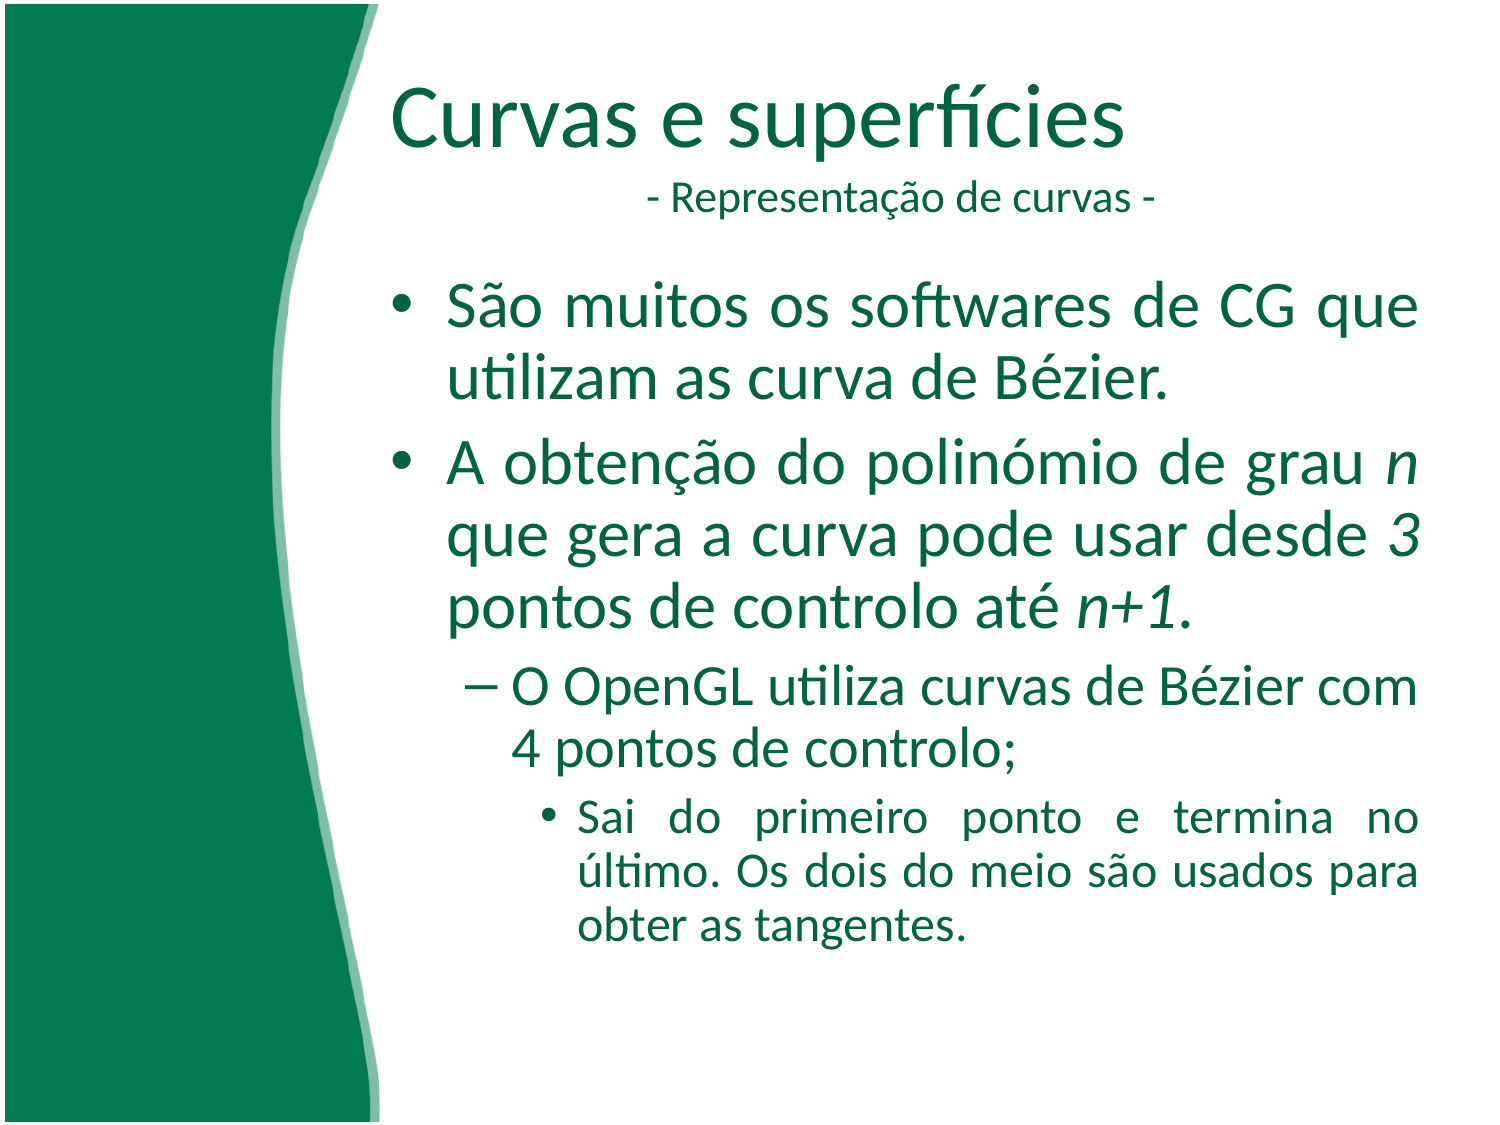

# Curvas e superfícies - Representação de curvas -
São muitos os softwares de CG que utilizam as curva de Bézier.
A obtenção do polinómio de grau n que gera a curva pode usar desde 3 pontos de controlo até n+1.
O OpenGL utiliza curvas de Bézier com 4 pontos de controlo;
Sai do primeiro ponto e termina no último. Os dois do meio são usados para obter as tangentes.